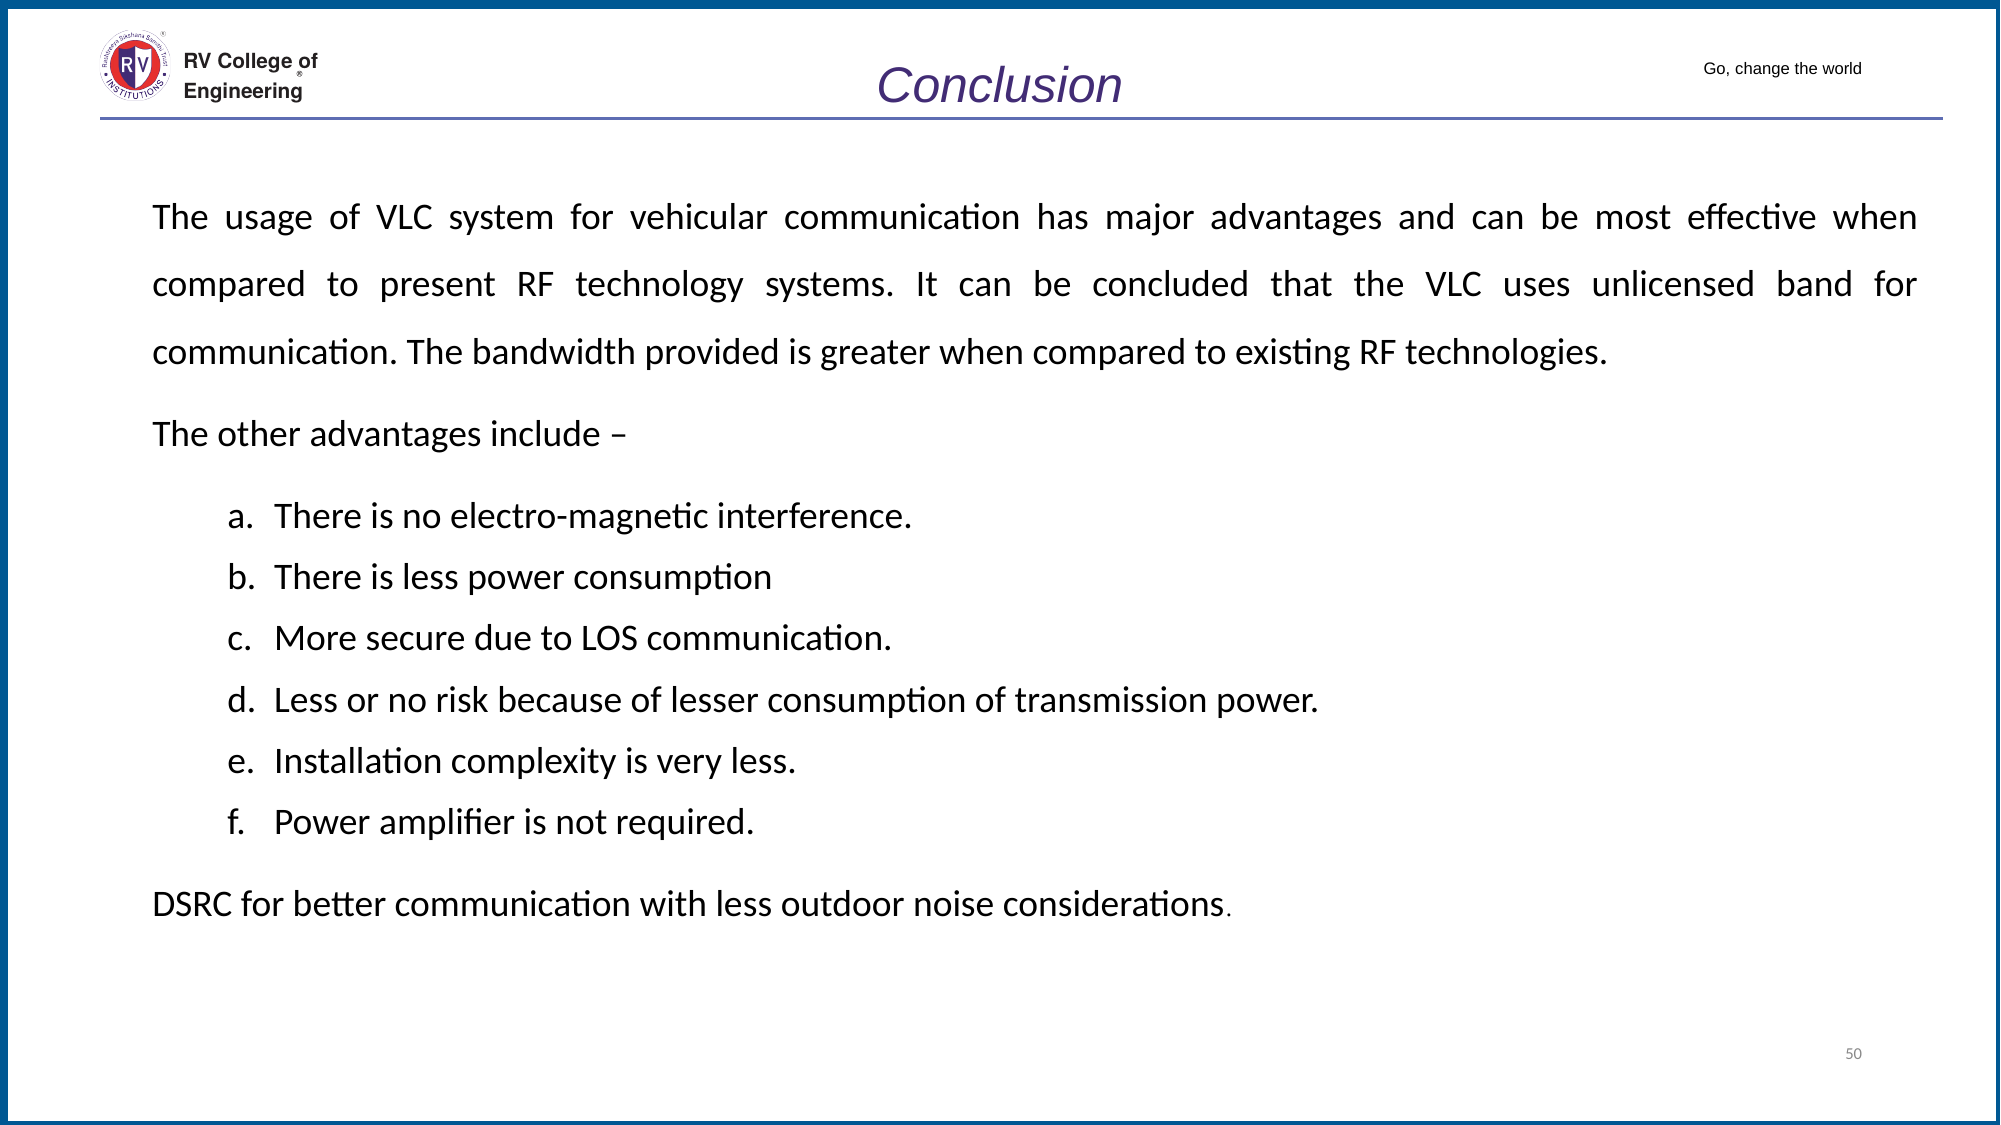

RV College of
Engineering
# Go, change the world
Conclusion

The usage of VLC system for vehicular communication has major advantages and can be most effective when compared to present RF technology systems. It can be concluded that the VLC uses unlicensed band for communication. The bandwidth provided is greater when compared to existing RF technologies.
The other advantages include –
There is no electro-magnetic interference.
There is less power consumption
More secure due to LOS communication.
Less or no risk because of lesser consumption of transmission power.
Installation complexity is very less.
Power amplifier is not required.
DSRC for better communication with less outdoor noise considerations.
50